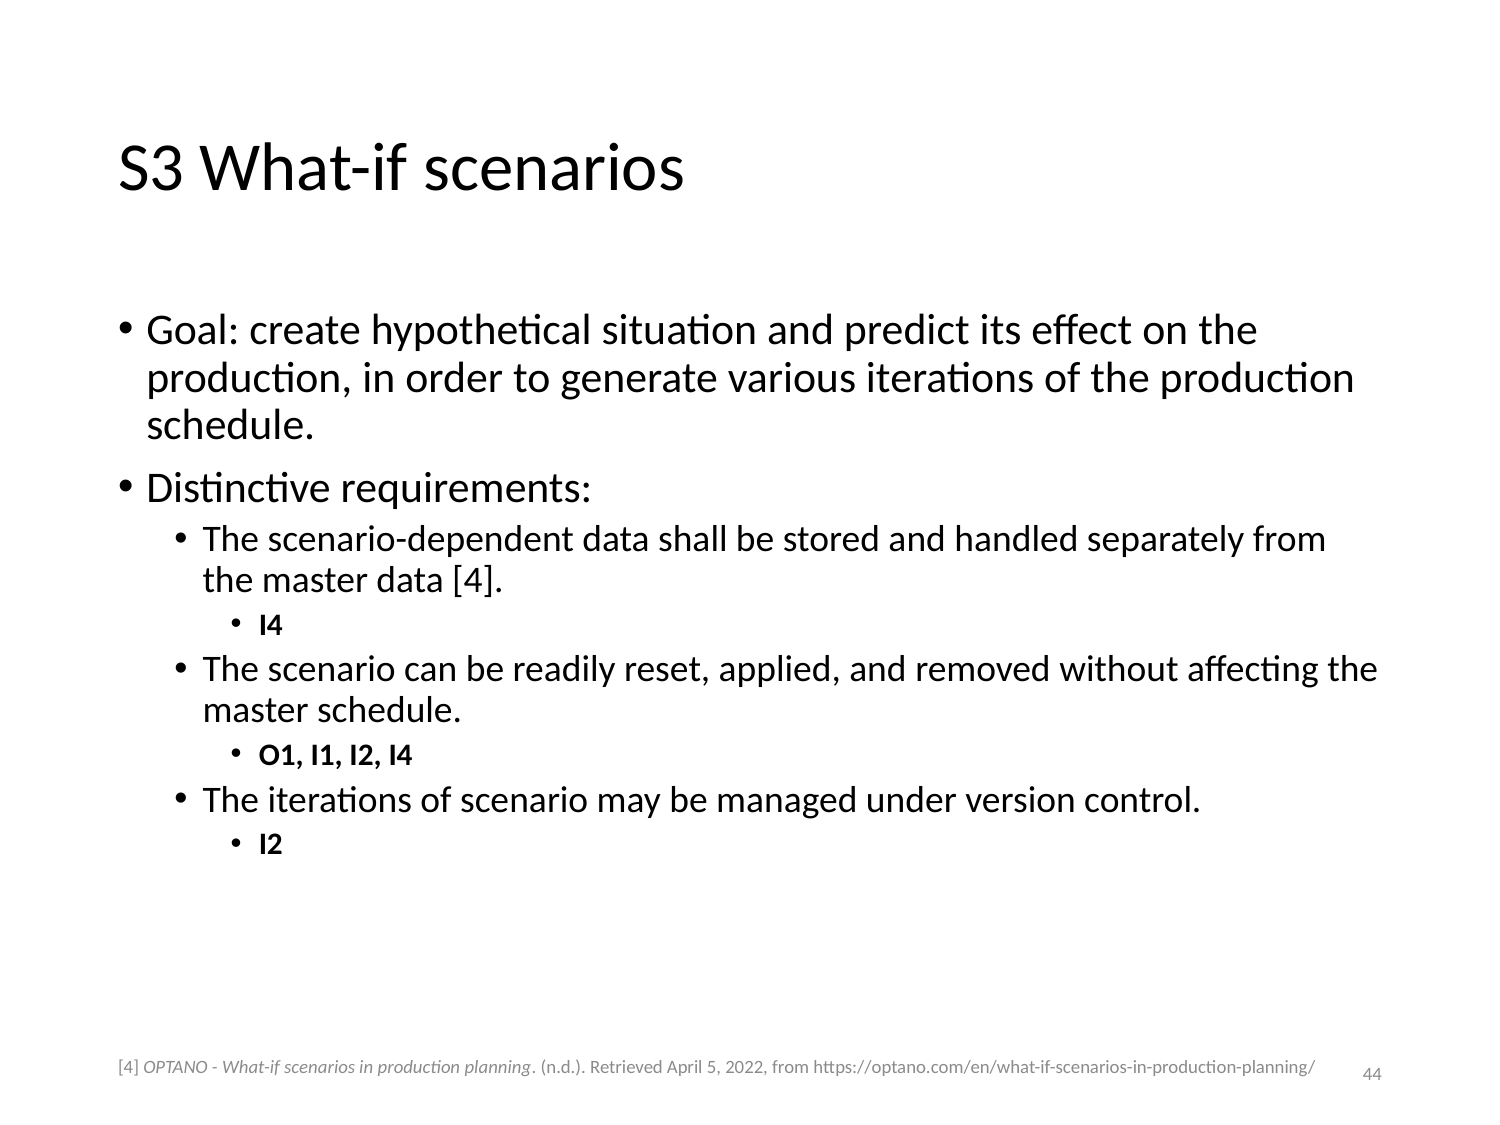

# S3 What-if scenarios
Goal: create hypothetical situation and predict its effect on the production, in order to generate various iterations of the production schedule.
Distinctive requirements:
The scenario-dependent data shall be stored and handled separately from the master data [4].
I4
The scenario can be readily reset, applied, and removed without affecting the master schedule.
O1, I1, I2, I4
The iterations of scenario may be managed under version control.
I2

44
[4] OPTANO - What-if scenarios in production planning. (n.d.). Retrieved April 5, 2022, from https://optano.com/en/what-if-scenarios-in-production-planning/